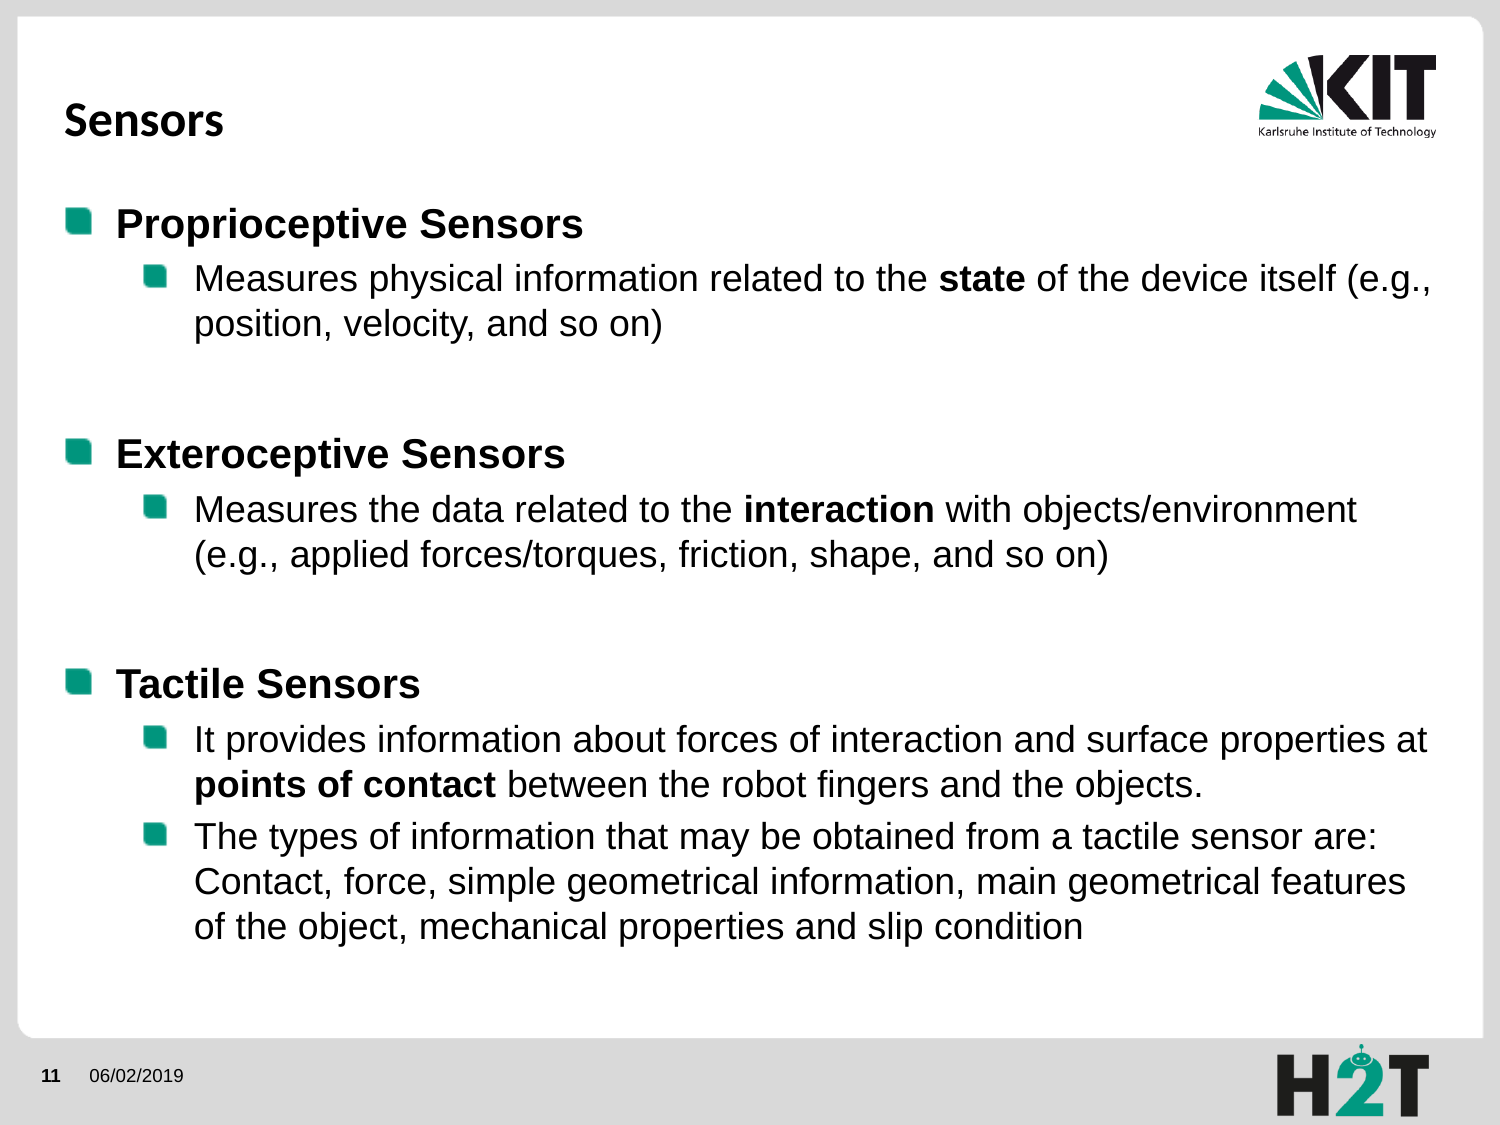

# Sensors
Proprioceptive Sensors
Measures physical information related to the state of the device itself (e.g., position, velocity, and so on)

Exteroceptive Sensors
Measures the data related to the interaction with objects/environment (e.g., applied forces/torques, friction, shape, and so on)

Tactile Sensors
It provides information about forces of interaction and surface properties at points of contact between the robot fingers and the objects.
The types of information that may be obtained from a tactile sensor are: Contact, force, simple geometrical information, main geometrical features of the object, mechanical properties and slip condition